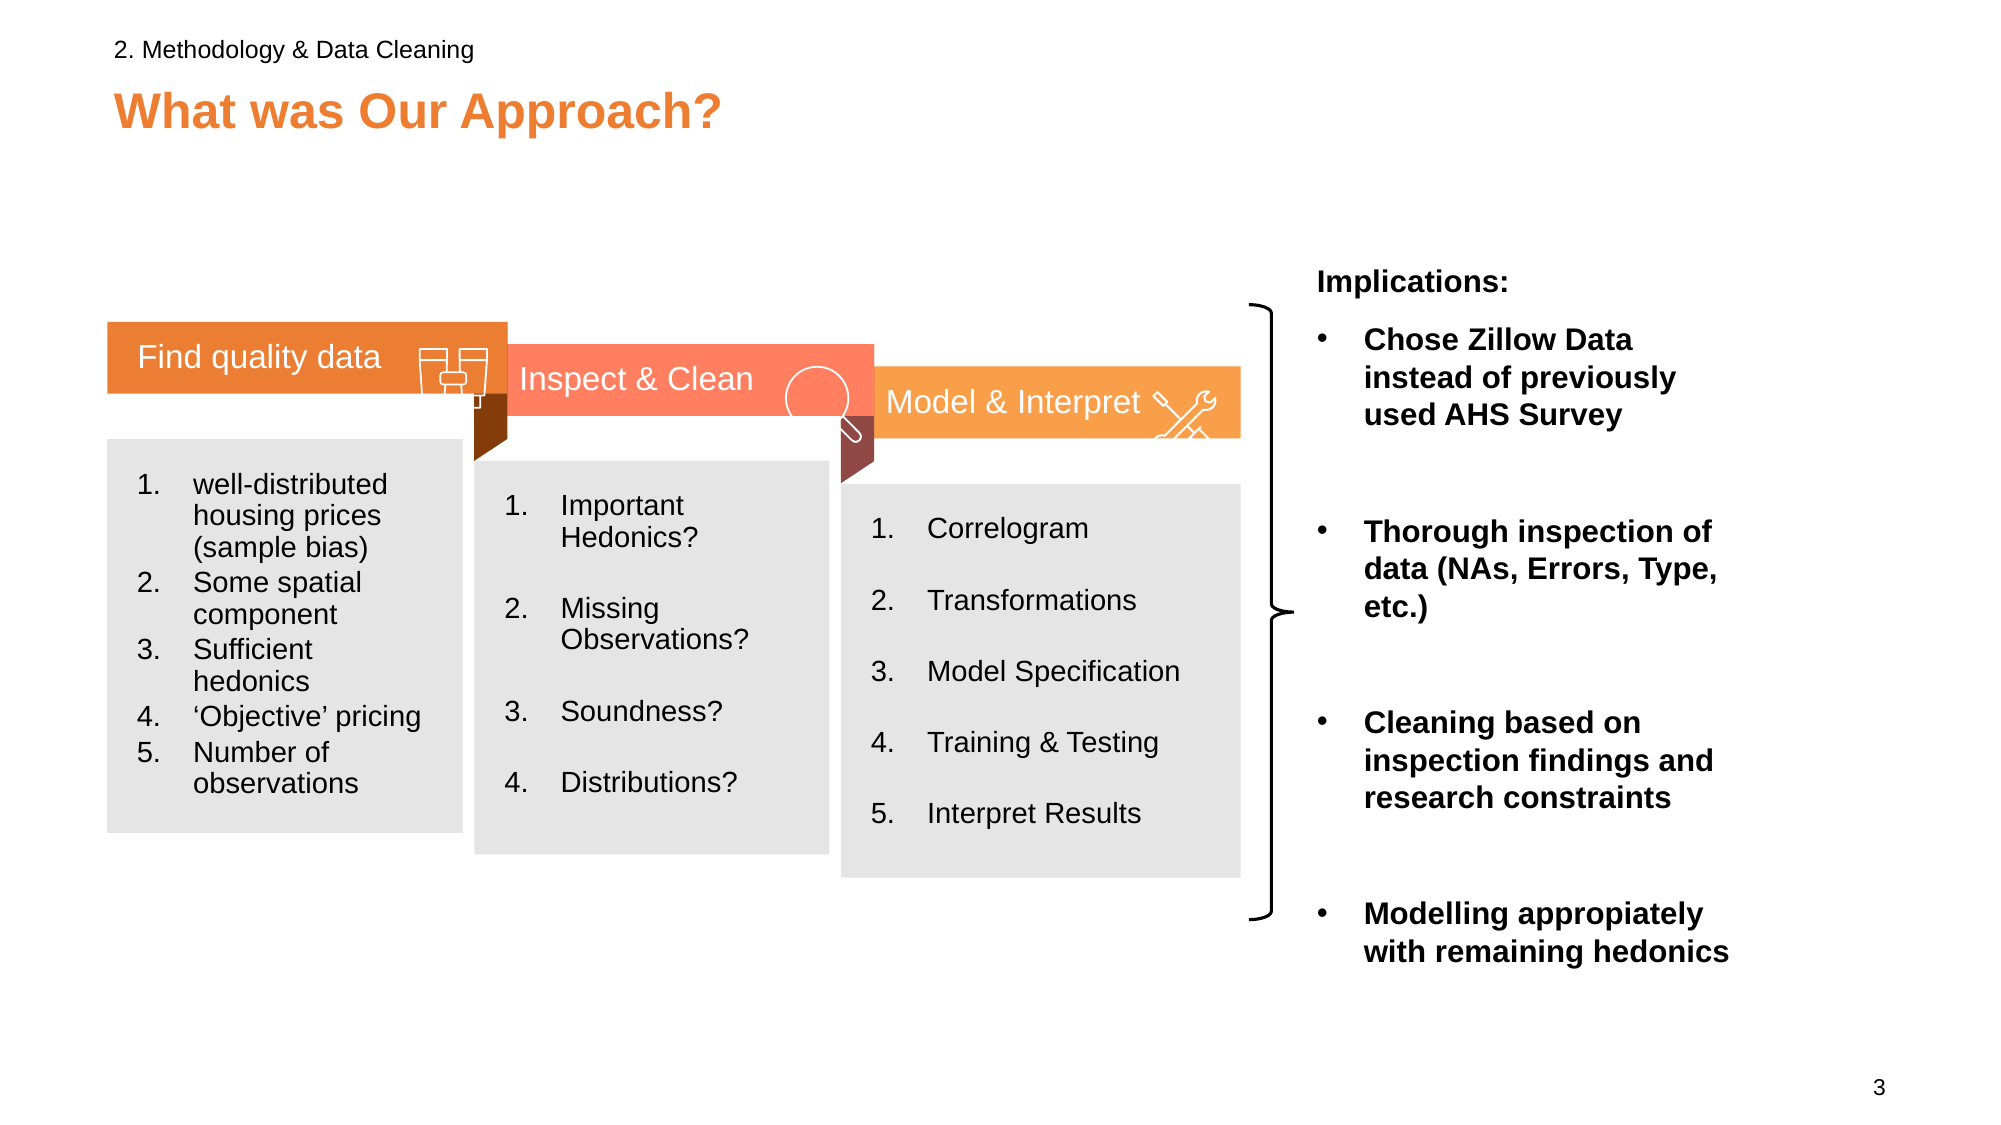

2. Methodology & Data Cleaning
# What was Our Approach?
Implications:
Chose Zillow Data instead of previously used AHS Survey

Thorough inspection of data (NAs, Errors, Type, etc.)

Cleaning based on inspection findings and research constraints

Modelling appropiately with remaining hedonics

Find quality data
Inspect & Clean

Model & Interpret

well-distributed housing prices (sample bias)
Some spatial component
Sufficient hedonics
‘Objective’ pricing
Number of observations
Important Hedonics?

Missing Observations?

Soundness?

Distributions?

Correlogram

Transformations

Model Specification

Training & Testing

Interpret Results

3